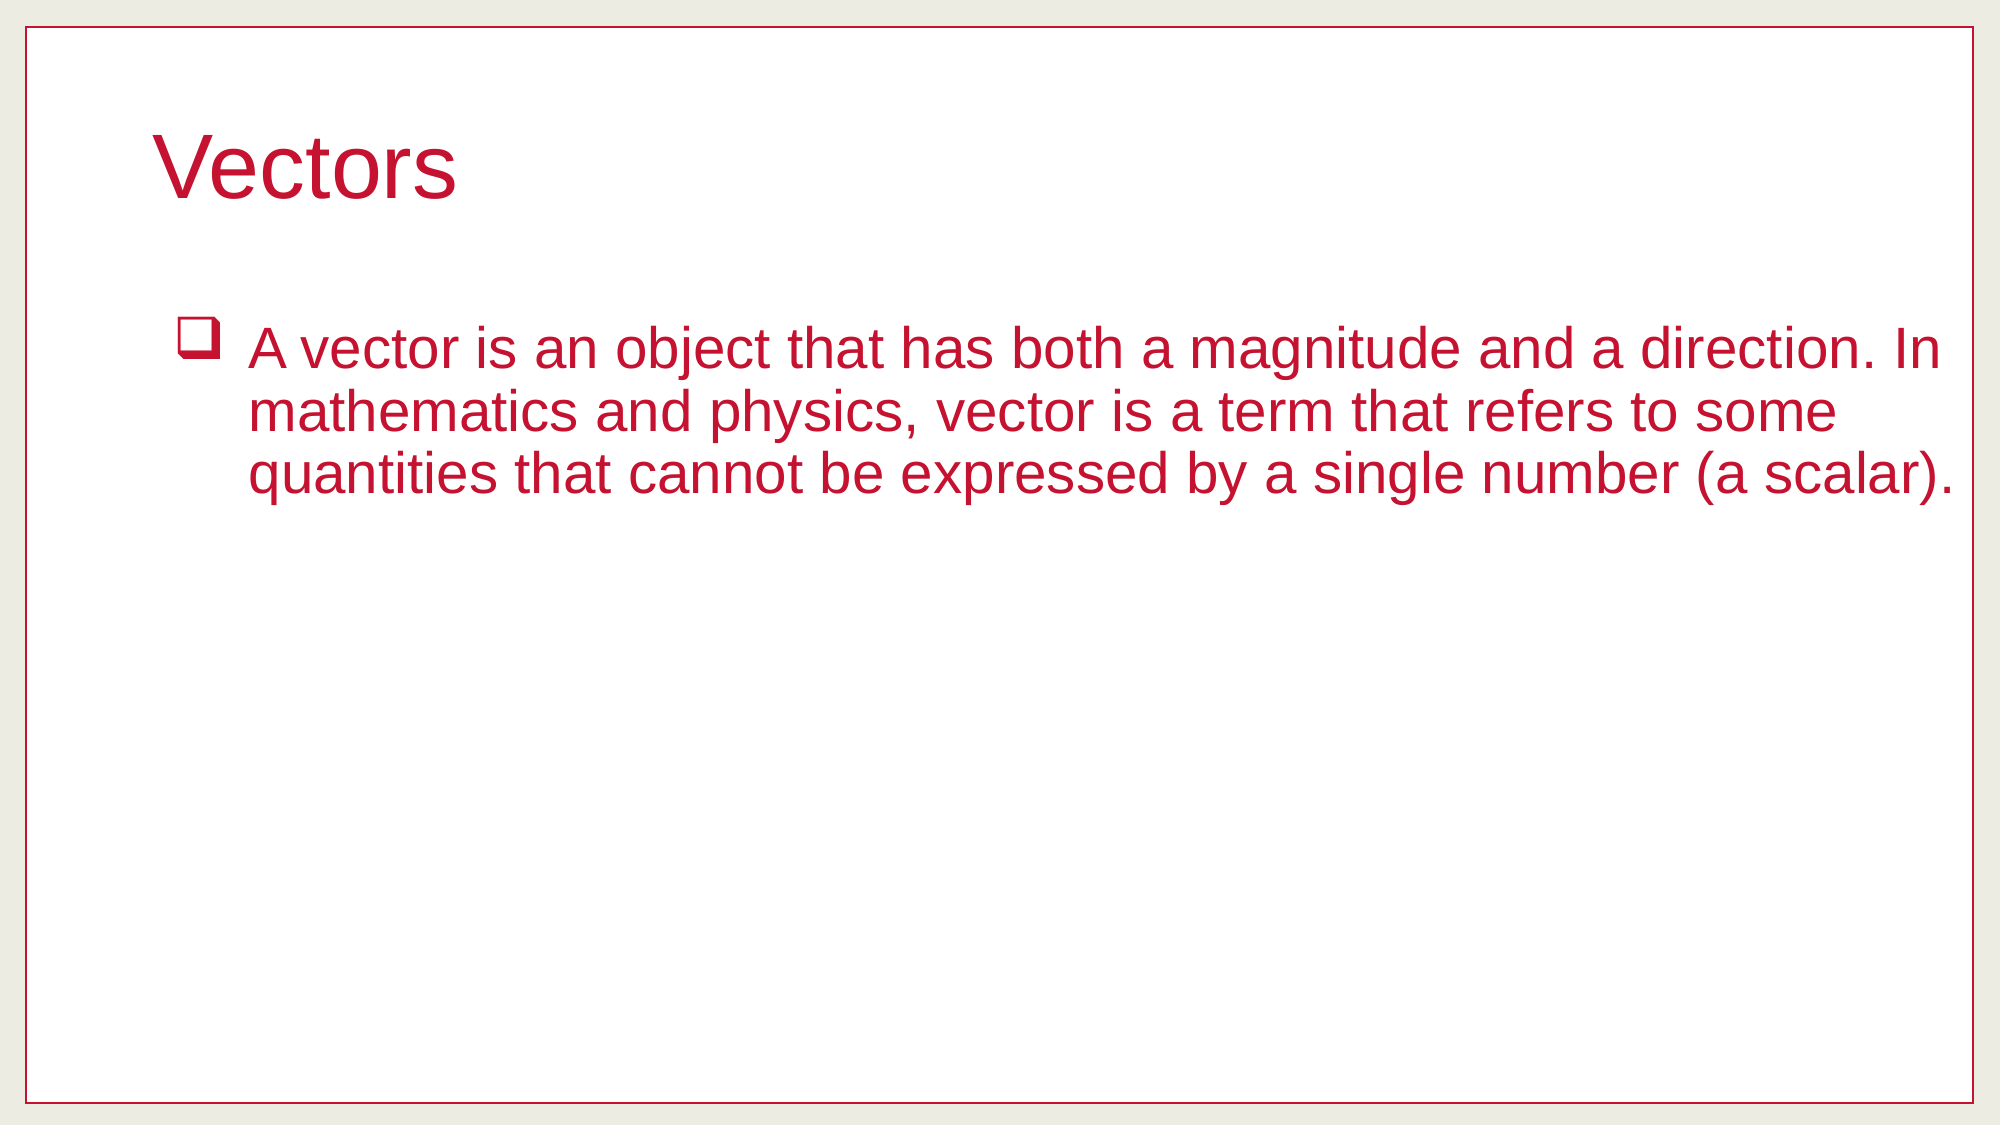

# Vectors
A vector is an object that has both a magnitude and a direction. In mathematics and physics, vector is a term that refers to some quantities that cannot be expressed by a single number (a scalar).